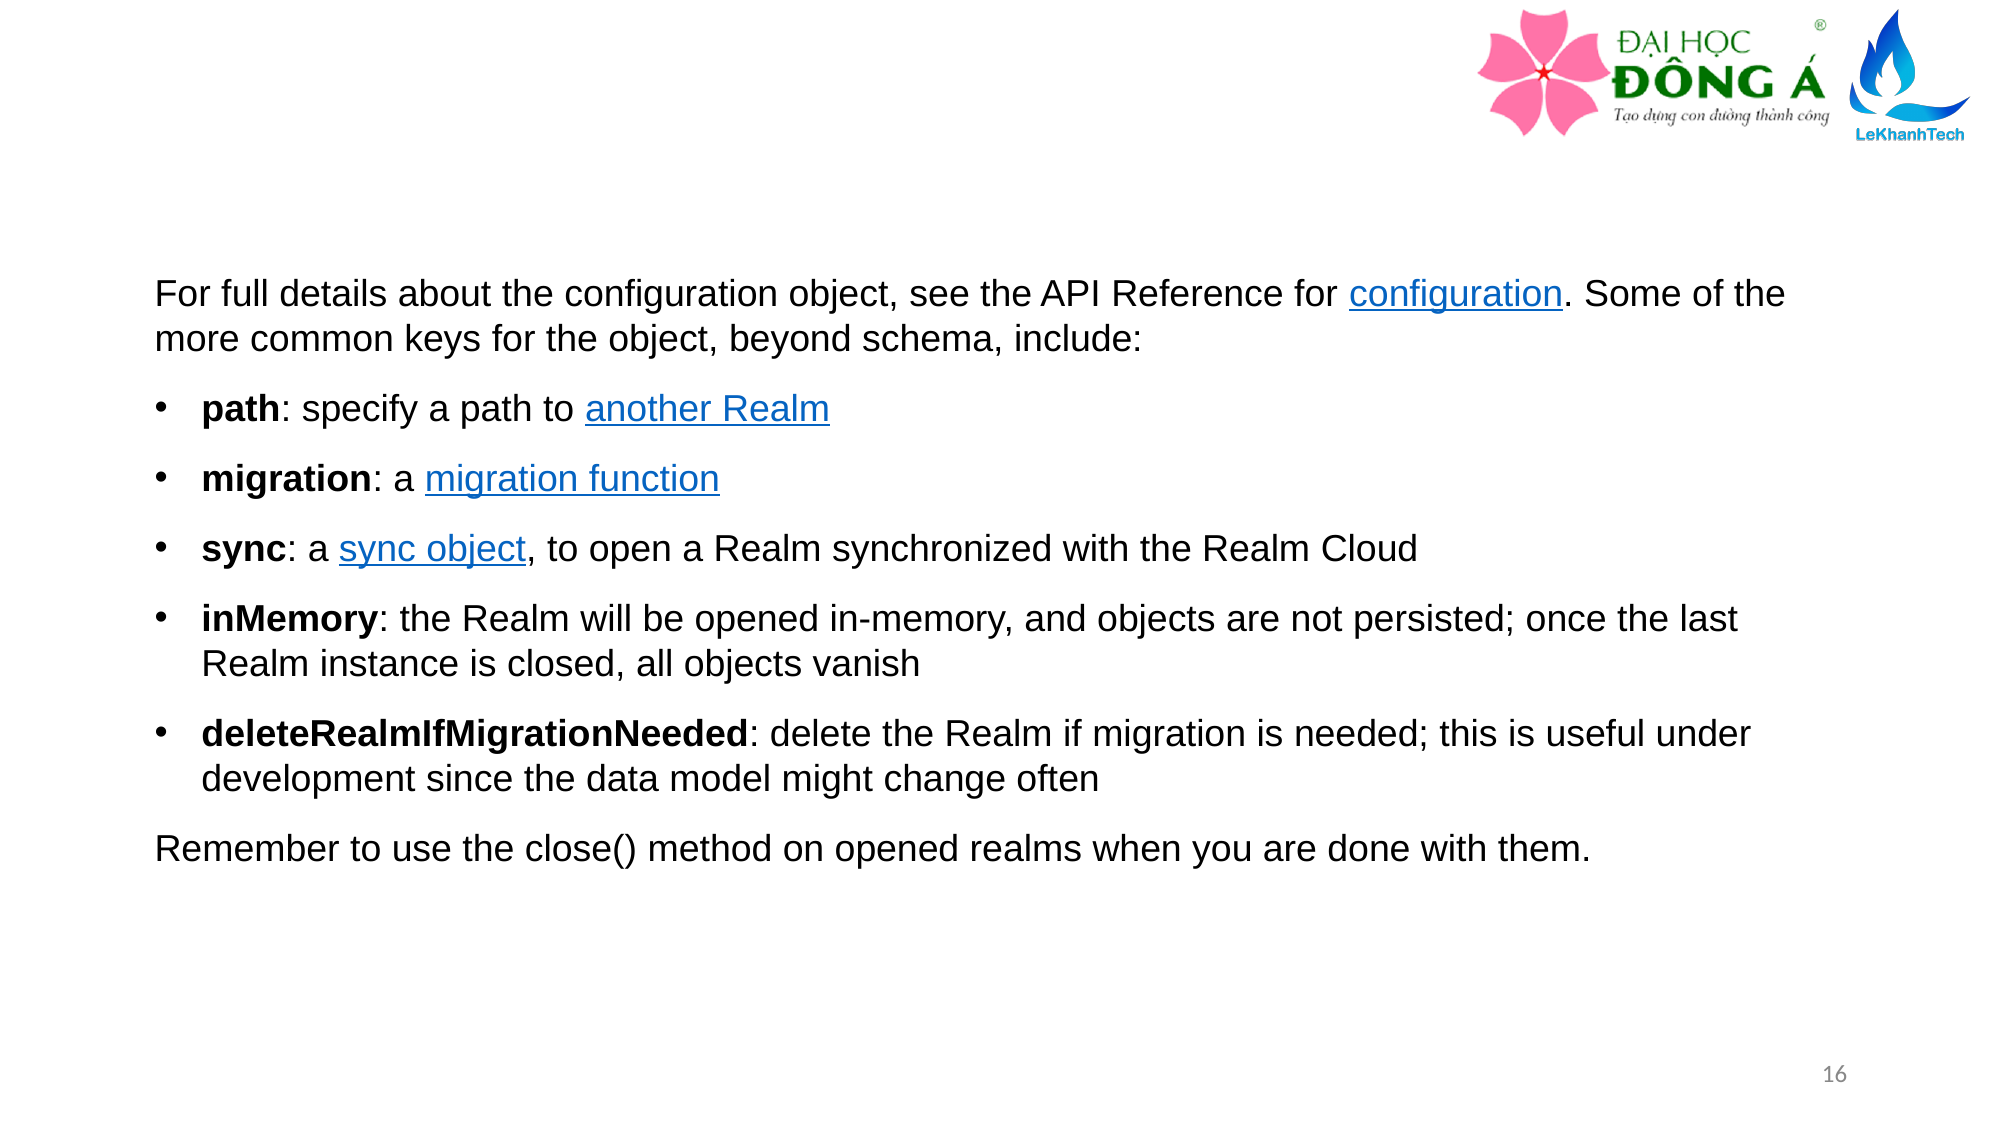

For full details about the configuration object, see the API Reference for configuration. Some of the more common keys for the object, beyond schema, include:
path: specify a path to another Realm
migration: a migration function
sync: a sync object, to open a Realm synchronized with the Realm Cloud
inMemory: the Realm will be opened in-memory, and objects are not persisted; once the last Realm instance is closed, all objects vanish
deleteRealmIfMigrationNeeded: delete the Realm if migration is needed; this is useful under development since the data model might change often
Remember to use the close() method on opened realms when you are done with them.

16